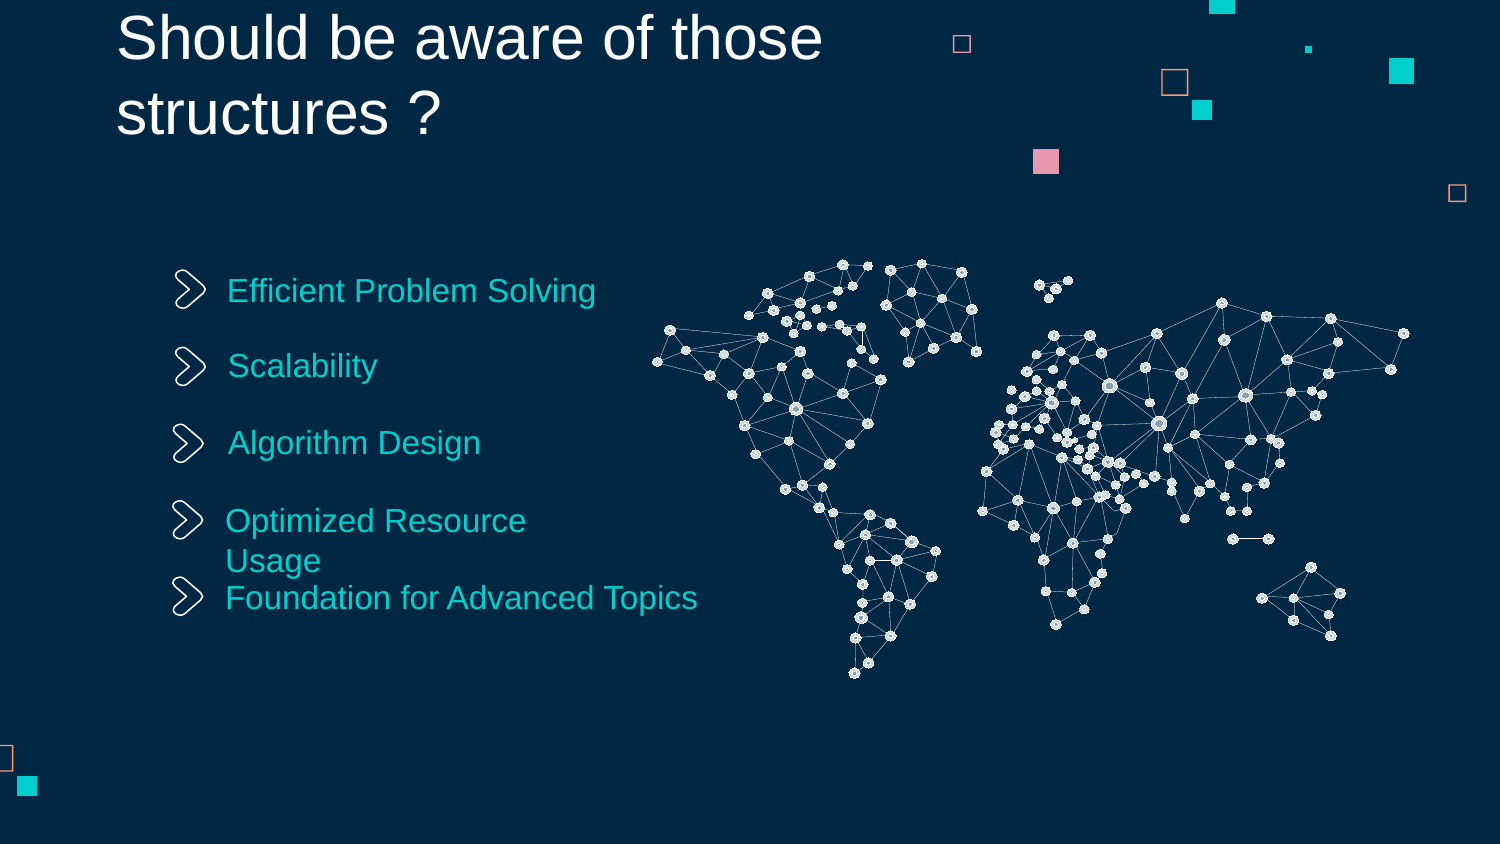

# Should be aware of those structures ?
Efficient Problem Solving

Scalability

Algorithm Design

Optimized Resource Usage

Foundation for Advanced Topics